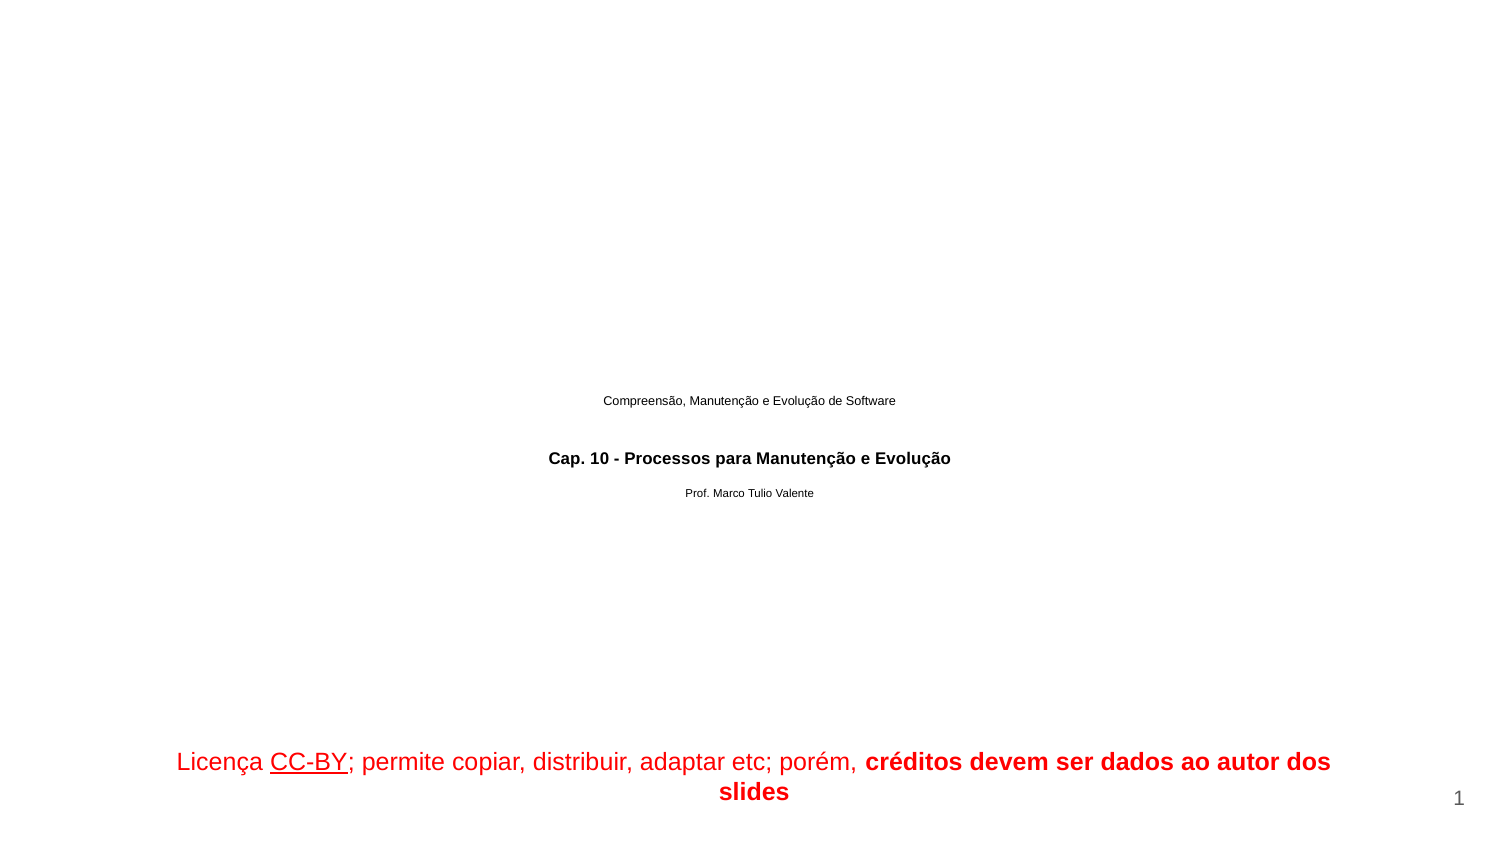

# Compreensão, Manutenção e Evolução de Software

Cap. 10 - Processos para Manutenção e Evolução

Prof. Marco Tulio Valente

Licença CC-BY; permite copiar, distribuir, adaptar etc; porém, créditos devem ser dados ao autor dos slides
1